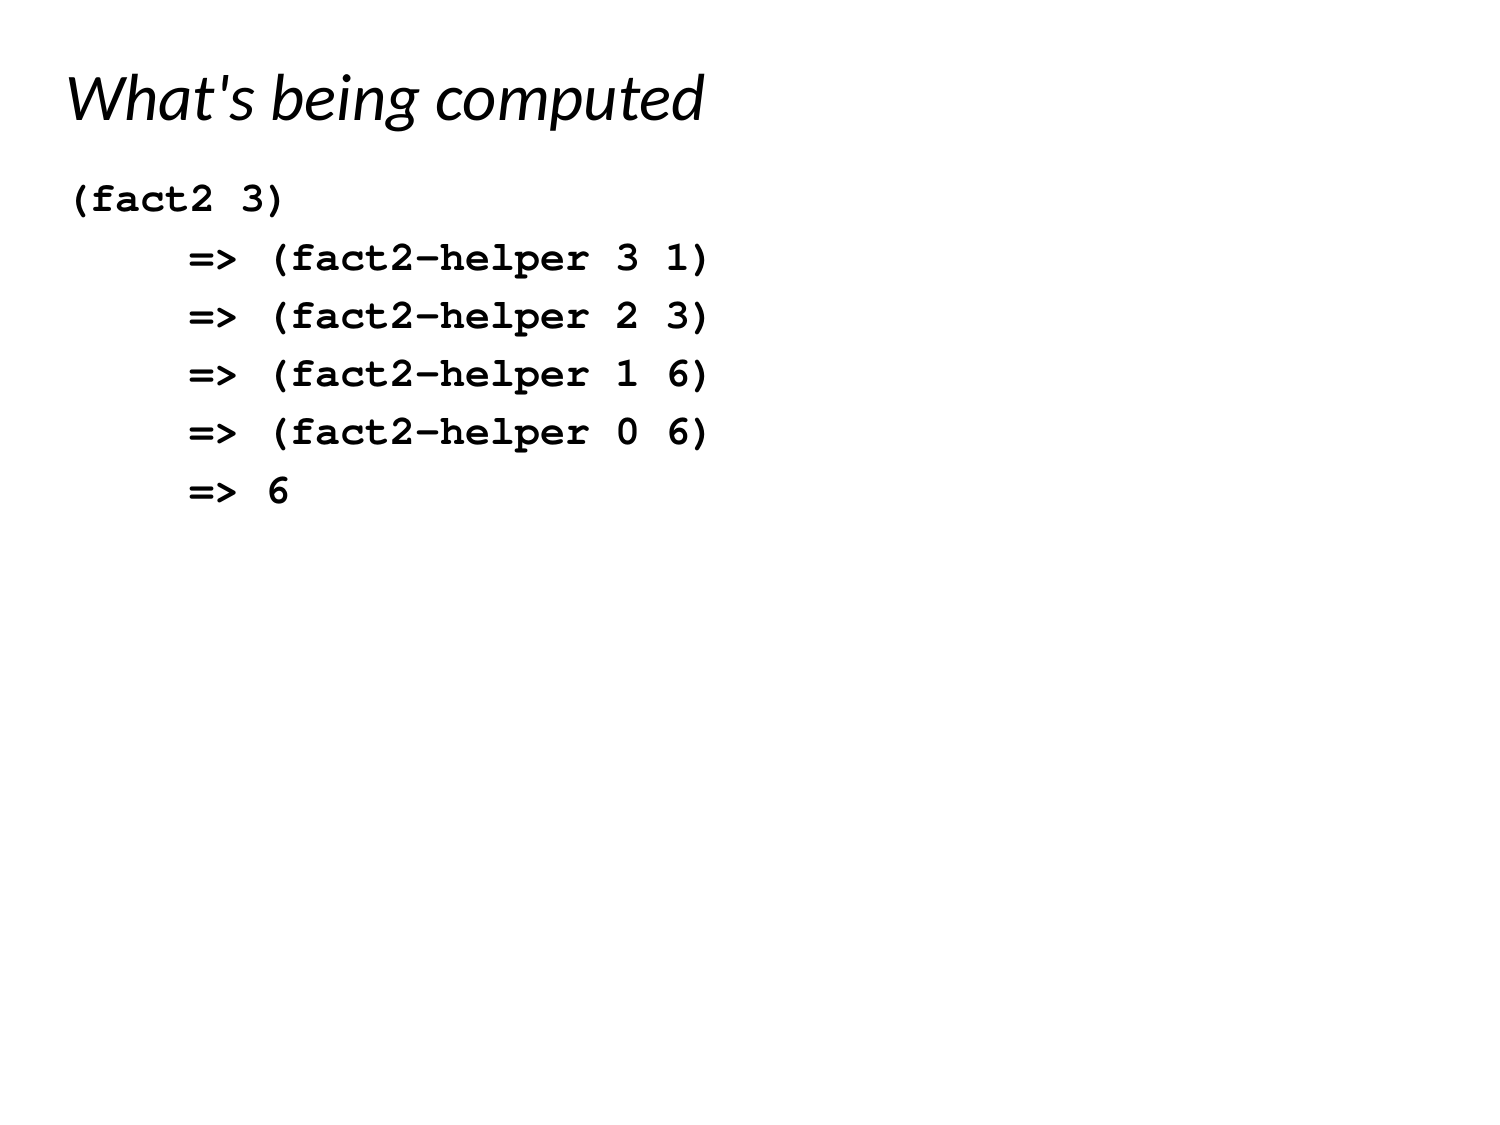

# What's being computed
(fact2 3)
     => (fact2-helper 3 1)
     => (fact2-helper 2 3)
     => (fact2-helper 1 6)
     => (fact2-helper 0 6)
     => 6